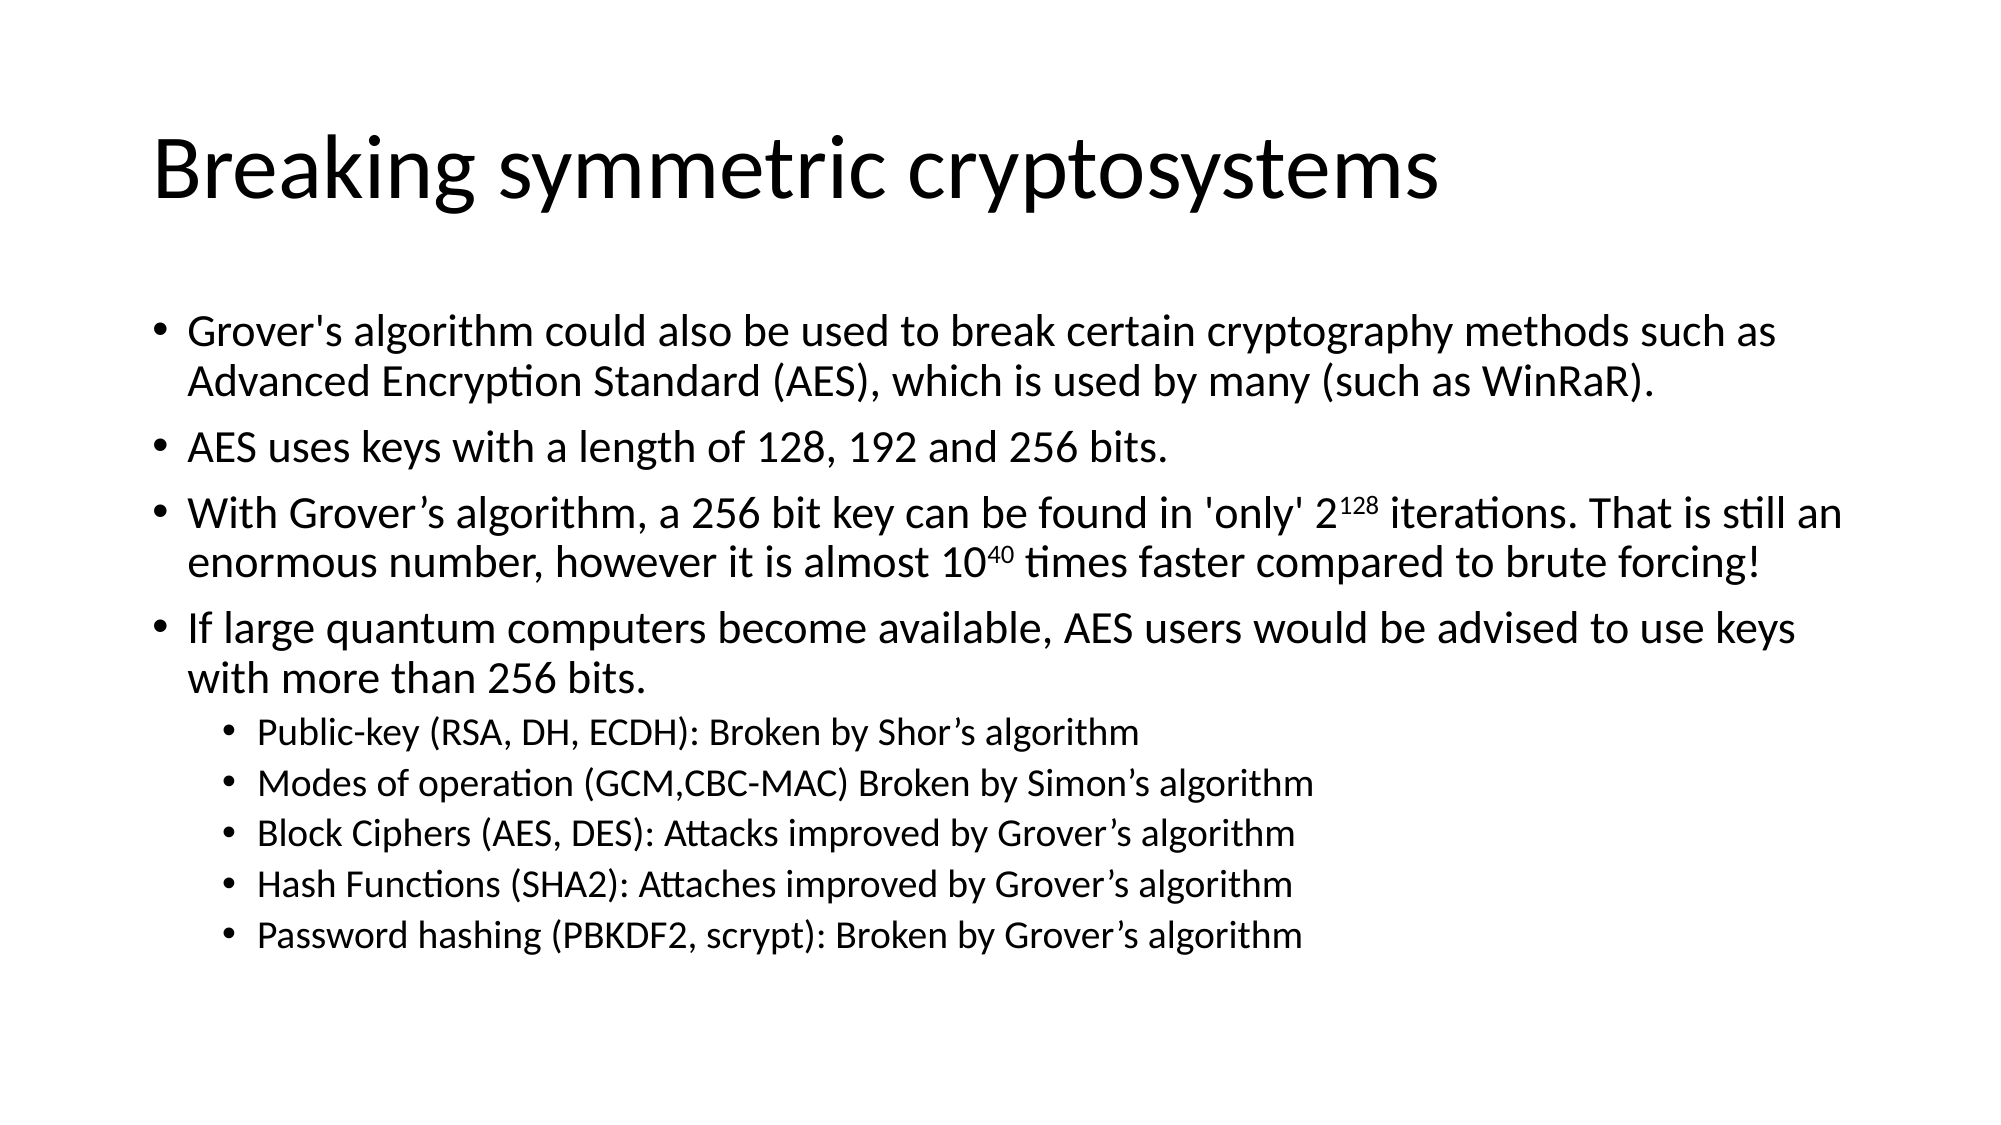

# Breaking symmetric cryptosystems
Grover's algorithm could also be used to break certain cryptography methods such as Advanced Encryption Standard (AES), which is used by many (such as WinRaR).
AES uses keys with a length of 128, 192 and 256 bits.
With Grover’s algorithm, a 256 bit key can be found in 'only' 2128 iterations. That is still an enormous number, however it is almost 1040 times faster compared to brute forcing!
If large quantum computers become available, AES users would be advised to use keys with more than 256 bits.
Public-key (RSA, DH, ECDH): Broken by Shor’s algorithm
Modes of operation (GCM,CBC-MAC) Broken by Simon’s algorithm
Block Ciphers (AES, DES): Attacks improved by Grover’s algorithm
Hash Functions (SHA2): Attaches improved by Grover’s algorithm
Password hashing (PBKDF2, scrypt): Broken by Grover’s algorithm